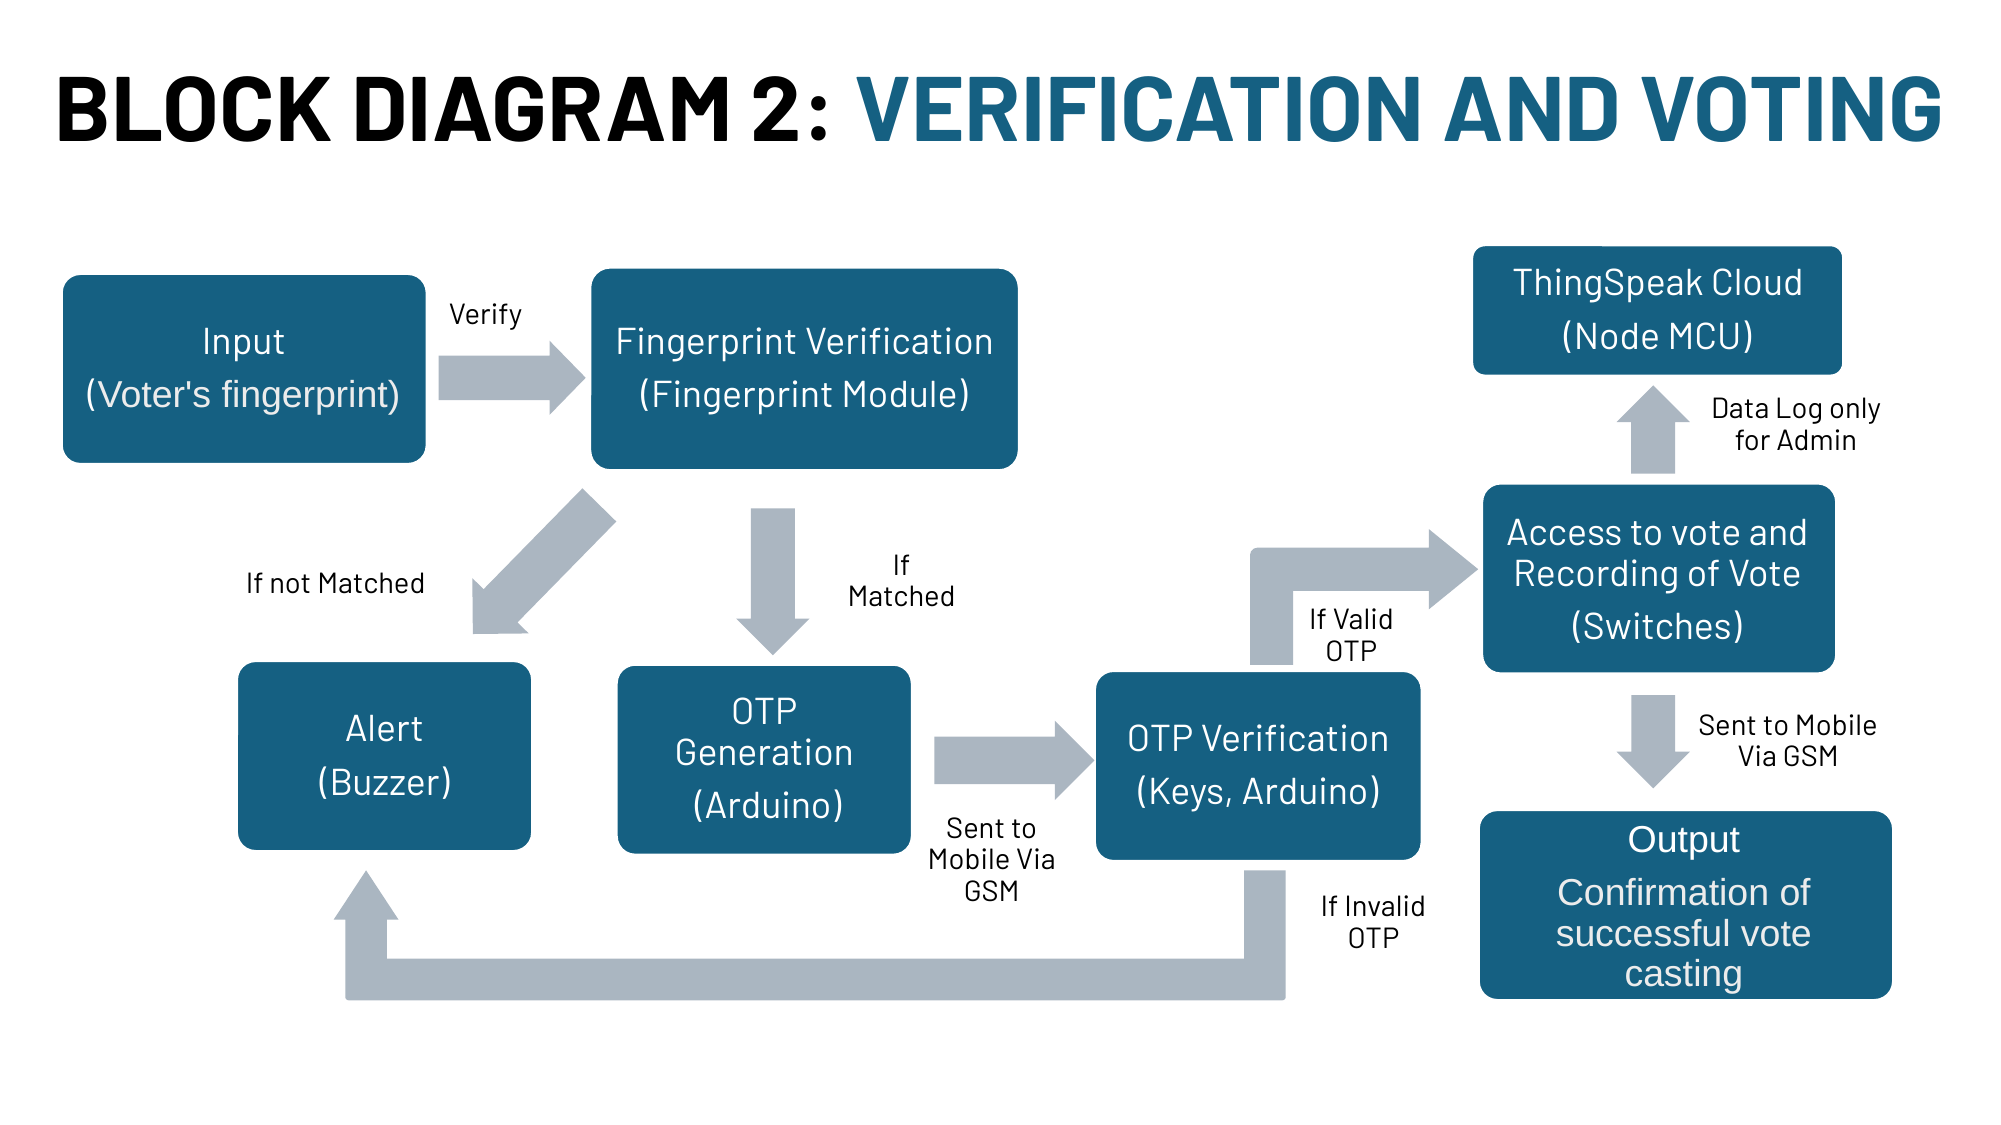

# BLOCK DIAGRAM 2: VERIFICATION AND VOTING

ThingSpeak Cloud
(Node MCU)
Verify

Fingerprint Verification
(Fingerprint Module)

Input
(Voter's fingerprint)

Data Log only for Admin

If not Matched
If Matched

Access to vote and Recording of Vote
(Switches)

If Valid OTP

Alert
(Buzzer)

OTP Generation
 (Arduino)

OTP Verification
(Keys, Arduino)
Sent to Mobile Via GSM

Sent to Mobile Via GSM

Output
Confirmation of successful vote casting
If Invalid OTP